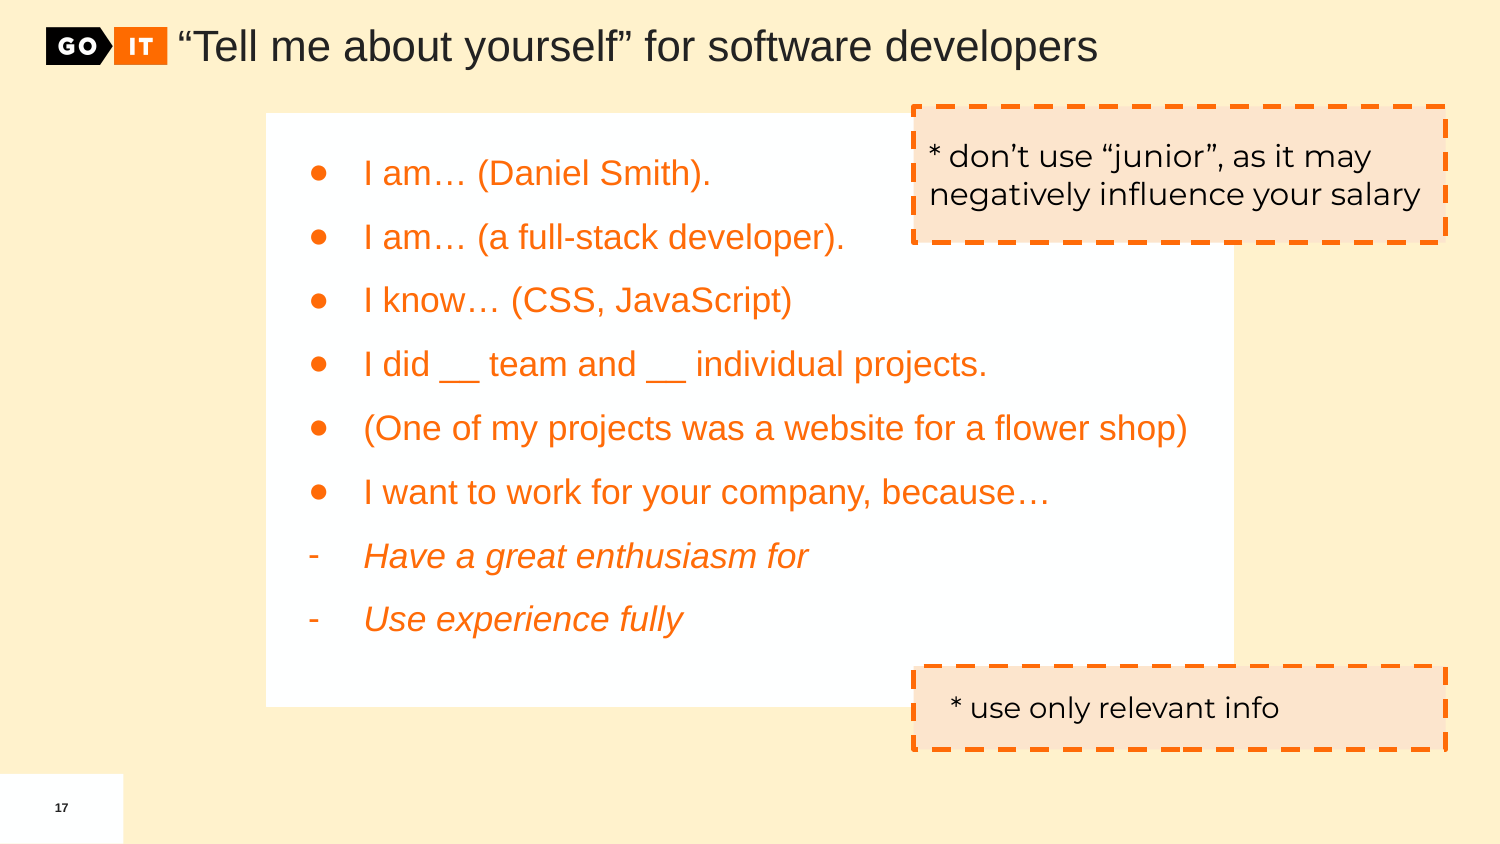

“Tell me about yourself” for software developers

I am… (Daniel Smith).
I am… (a full-stack developer).
I know… (CSS, JavaScript)
I did __ team and __ individual projects.
(One of my projects was a website for a flower shop)
I want to work for your company, because…
Have a great enthusiasm for
Use experience fully
* don’t use “junior”, as it may negatively influence your salary

* use only relevant info